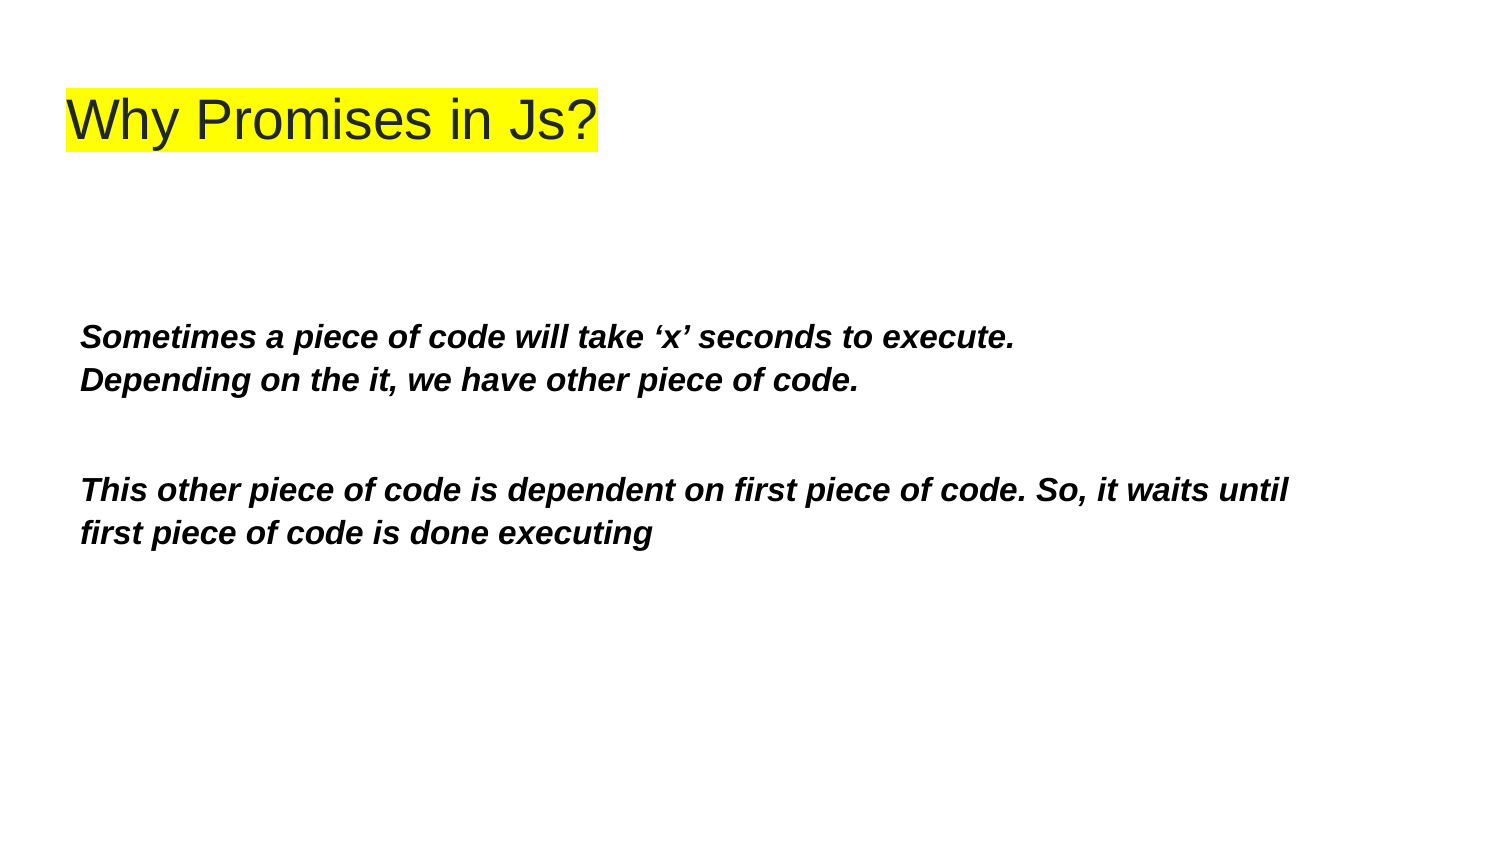

# Why Promises in Js?
Sometimes a piece of code will take ‘x’ seconds to execute.
Depending on the it, we have other piece of code.

This other piece of code is dependent on first piece of code. So, it waits until first piece of code is done executing